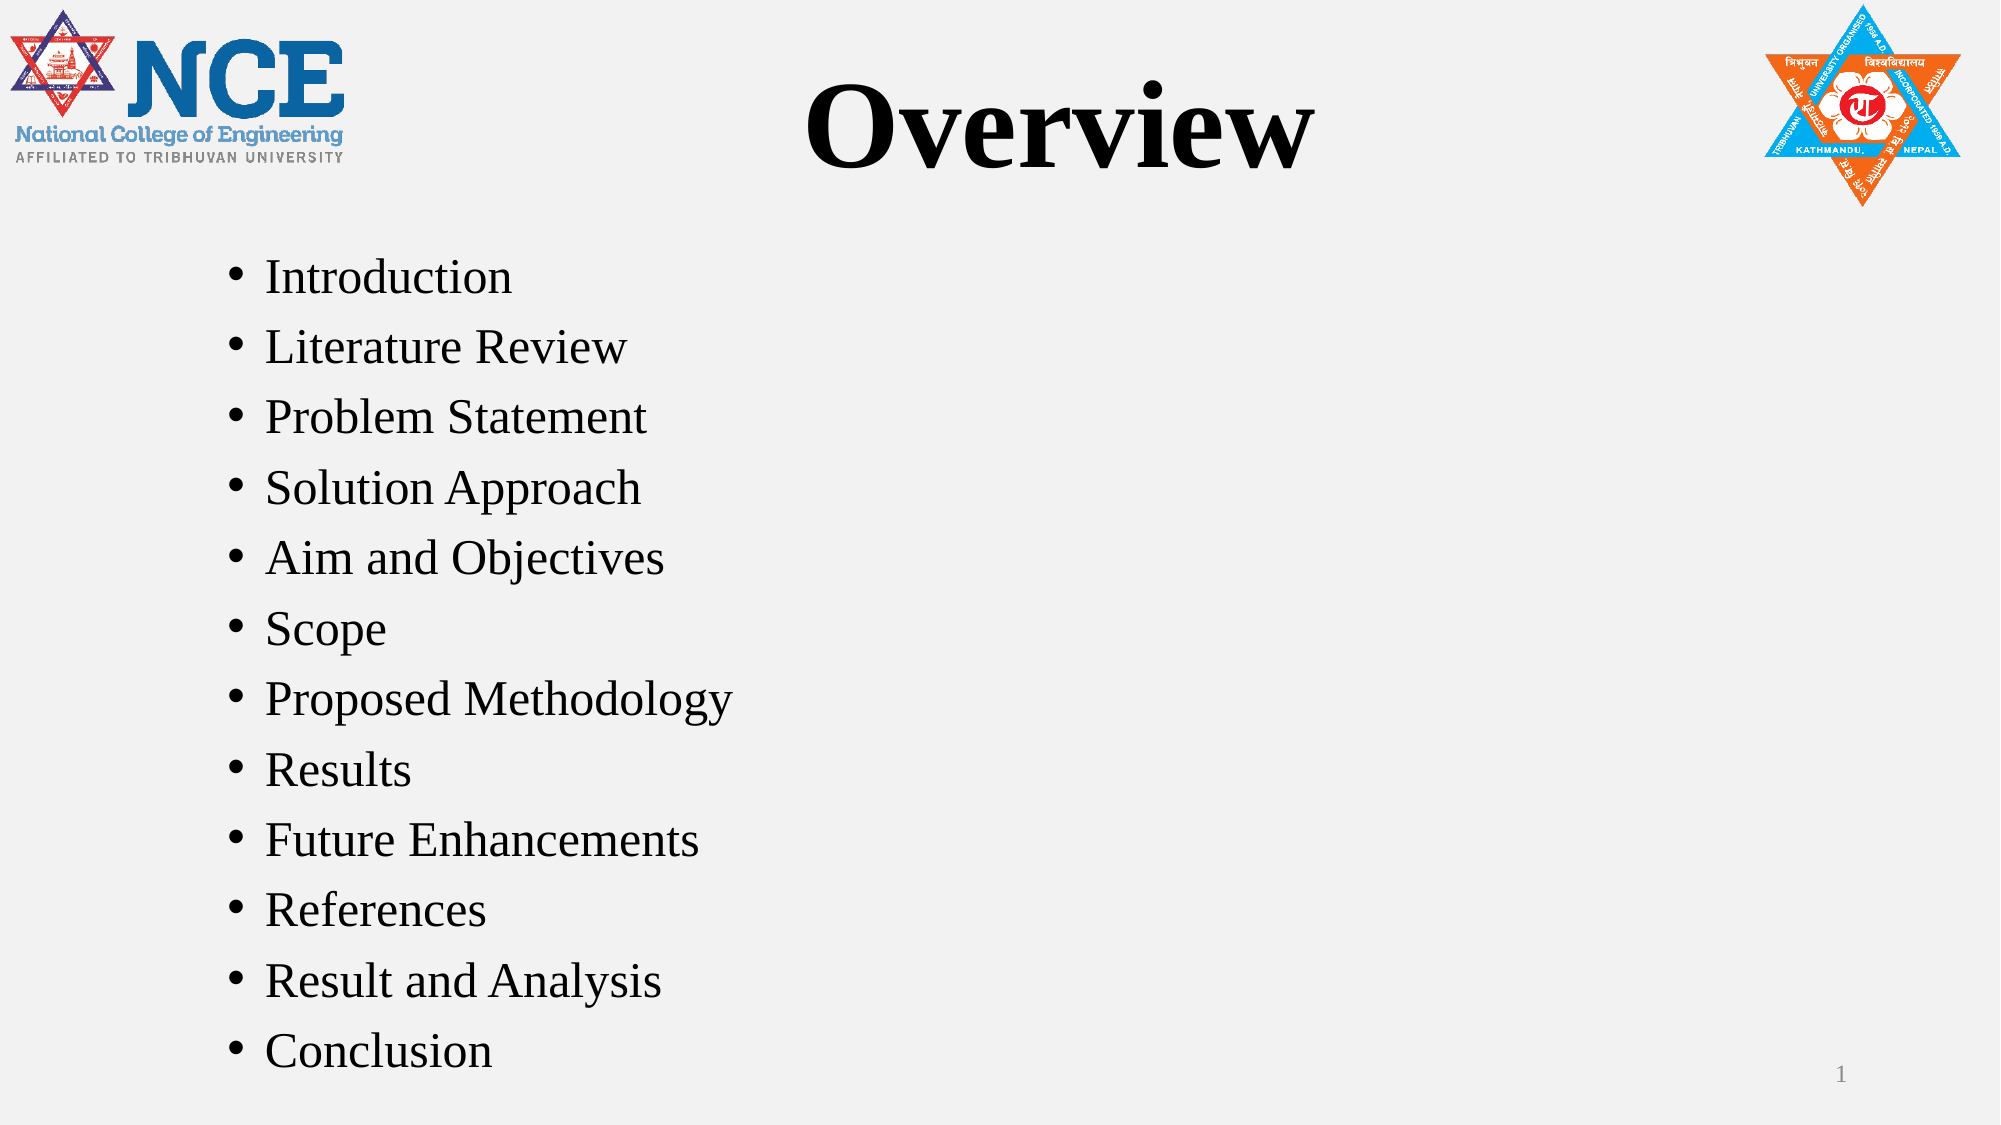

# Overview
Introduction
Literature Review
Problem Statement
Solution Approach
Aim and Objectives
Scope
Proposed Methodology
Results
Future Enhancements
References
Result and Analysis
Conclusion

1